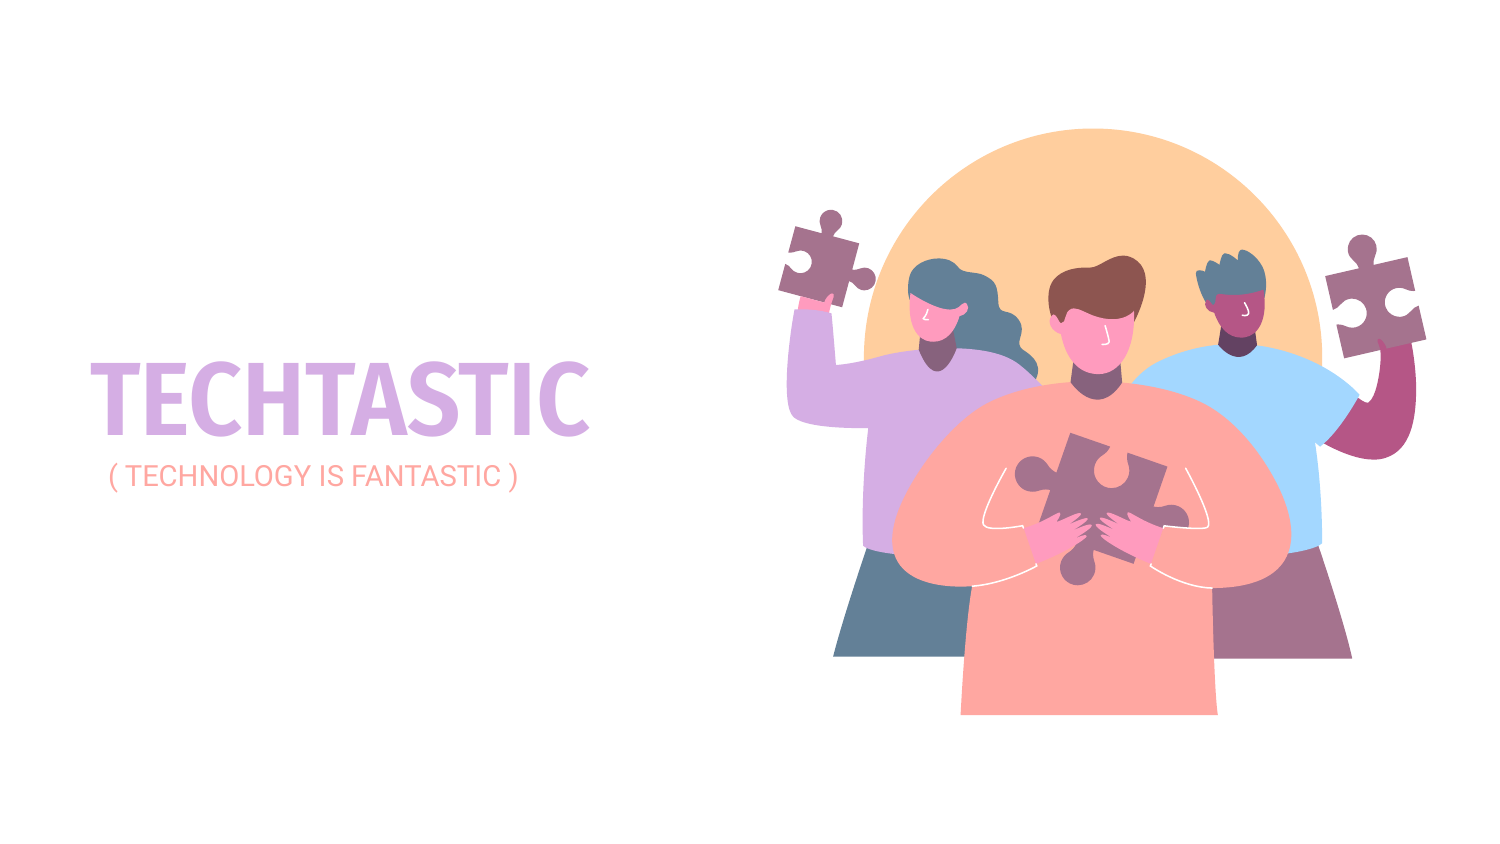

# TECHTASTIC
( TECHNOLOGY IS FANTASTIC )